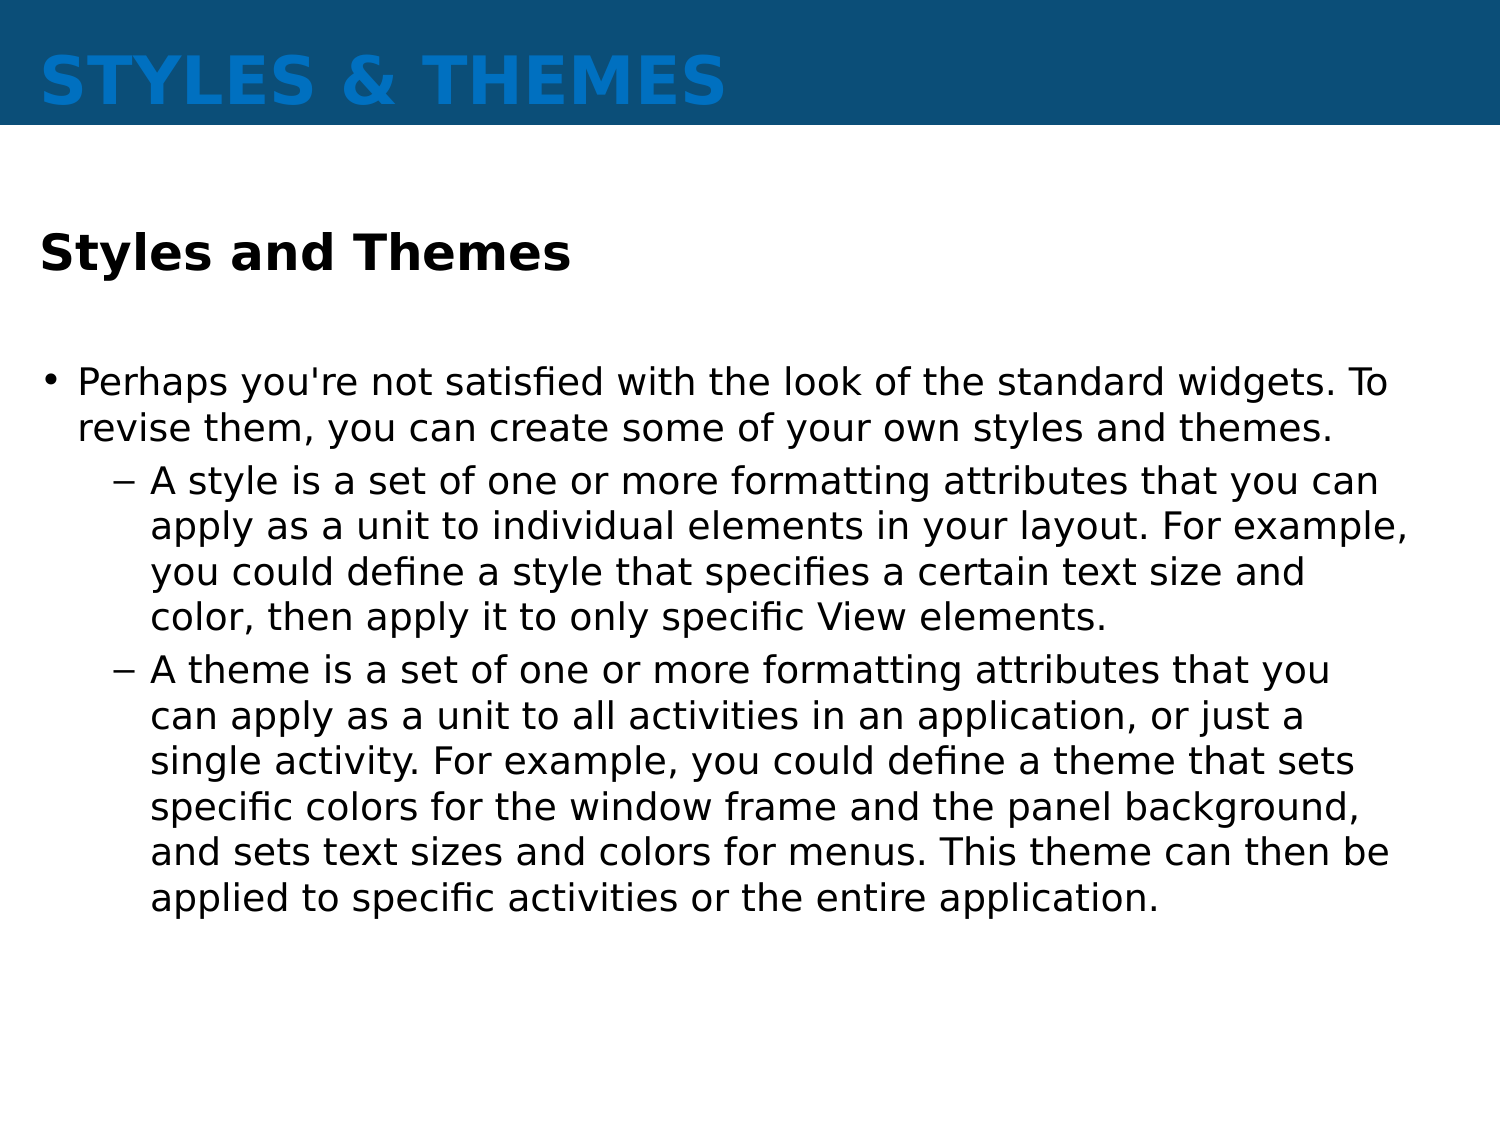

# STYLES & THEMES
Styles and Themes
Perhaps you're not satisfied with the look of the standard widgets. To revise them, you can create some of your own styles and themes.
A style is a set of one or more formatting attributes that you can apply as a unit to individual elements in your layout. For example, you could define a style that specifies a certain text size and color, then apply it to only specific View elements.
A theme is a set of one or more formatting attributes that you can apply as a unit to all activities in an application, or just a single activity. For example, you could define a theme that sets specific colors for the window frame and the panel background, and sets text sizes and colors for menus. This theme can then be applied to specific activities or the entire application.